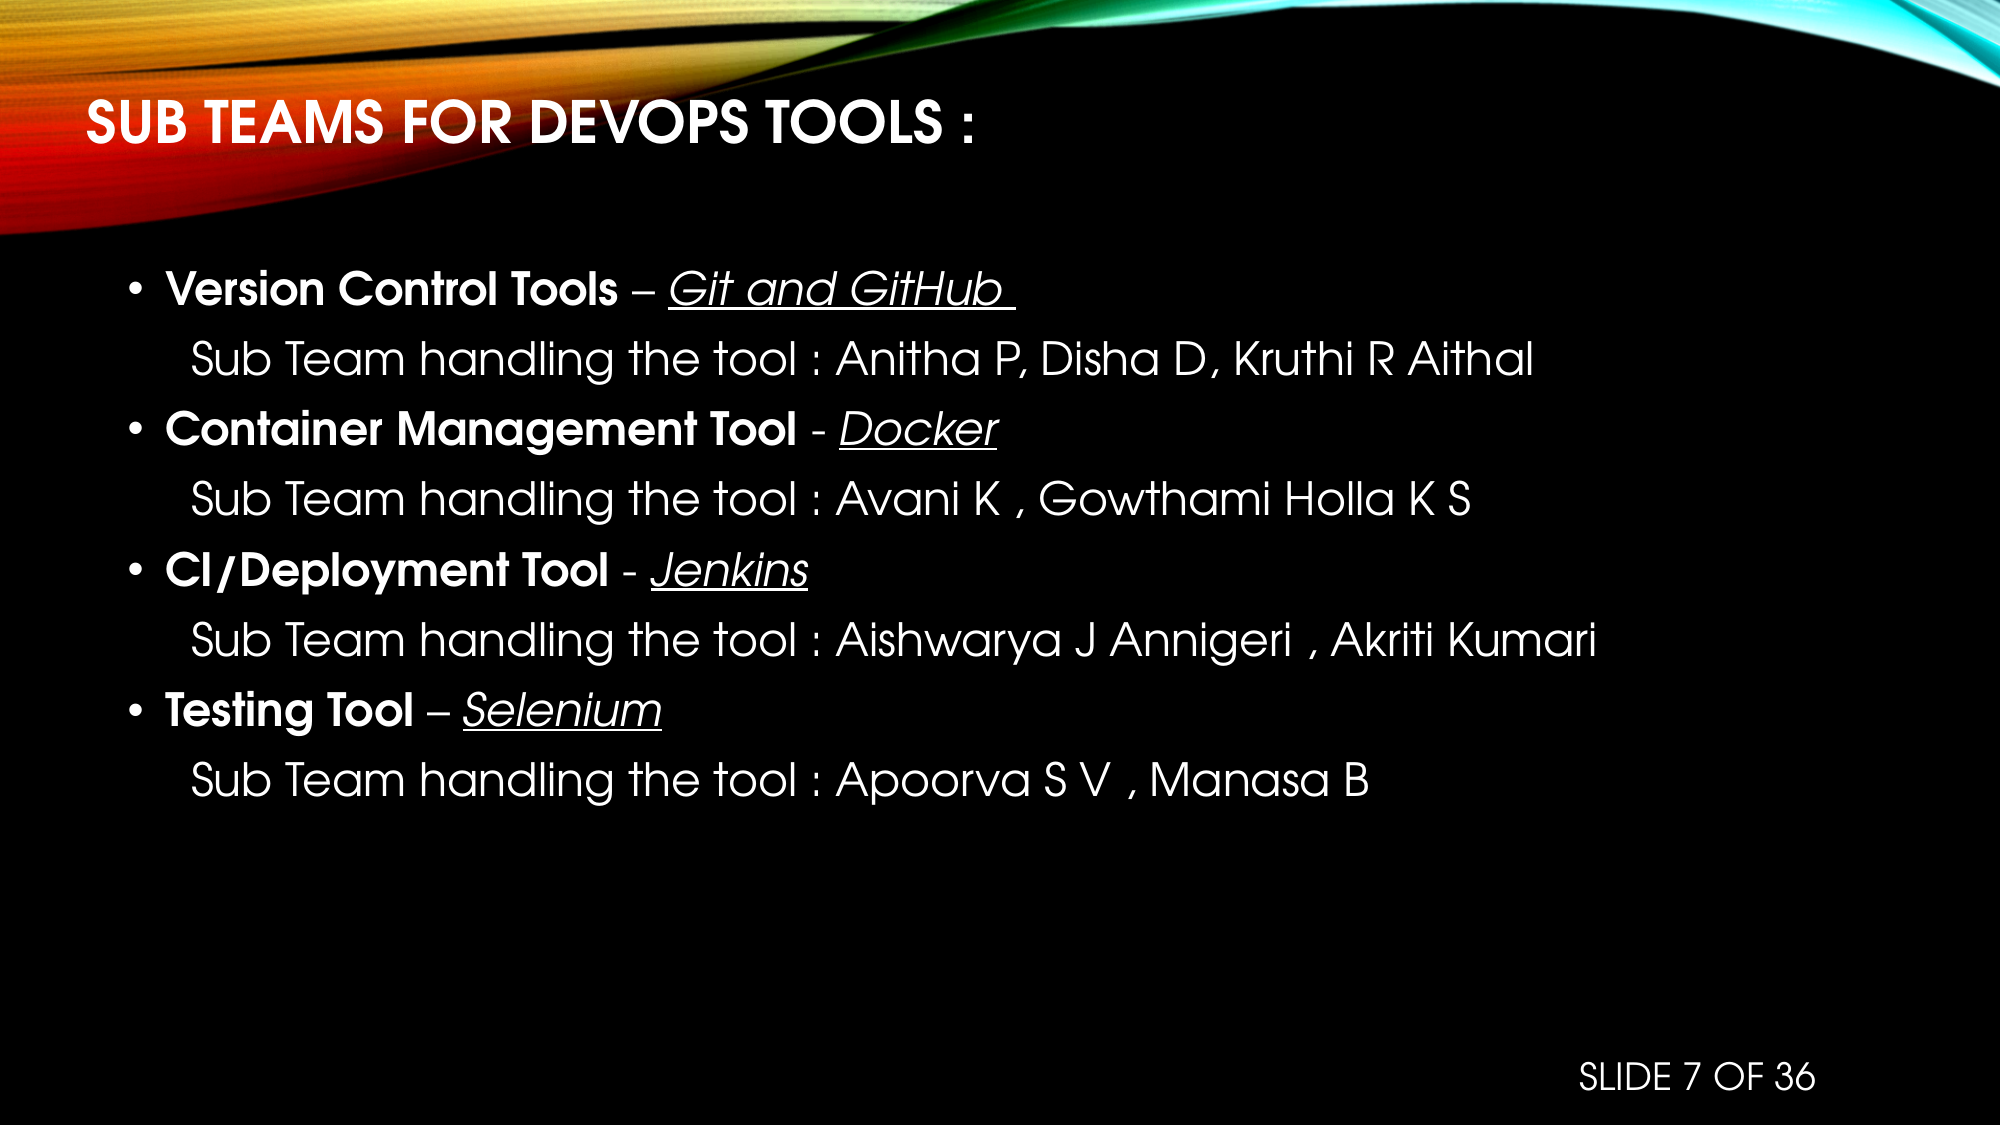

SUB TEAMS FOR DEVOPS TOOLS :
Version Control Tools – Git and GitHub
     Sub Team handling the tool : Anitha P, Disha D, Kruthi R Aithal
Container Management Tool - Docker
     Sub Team handling the tool : Avani K , Gowthami Holla K S
CI/Deployment Tool - Jenkins
     Sub Team handling the tool : Aishwarya J Annigeri , Akriti Kumari
Testing Tool – Selenium
     Sub Team handling the tool : Apoorva S V , Manasa B
SLIDE 7 OF 36